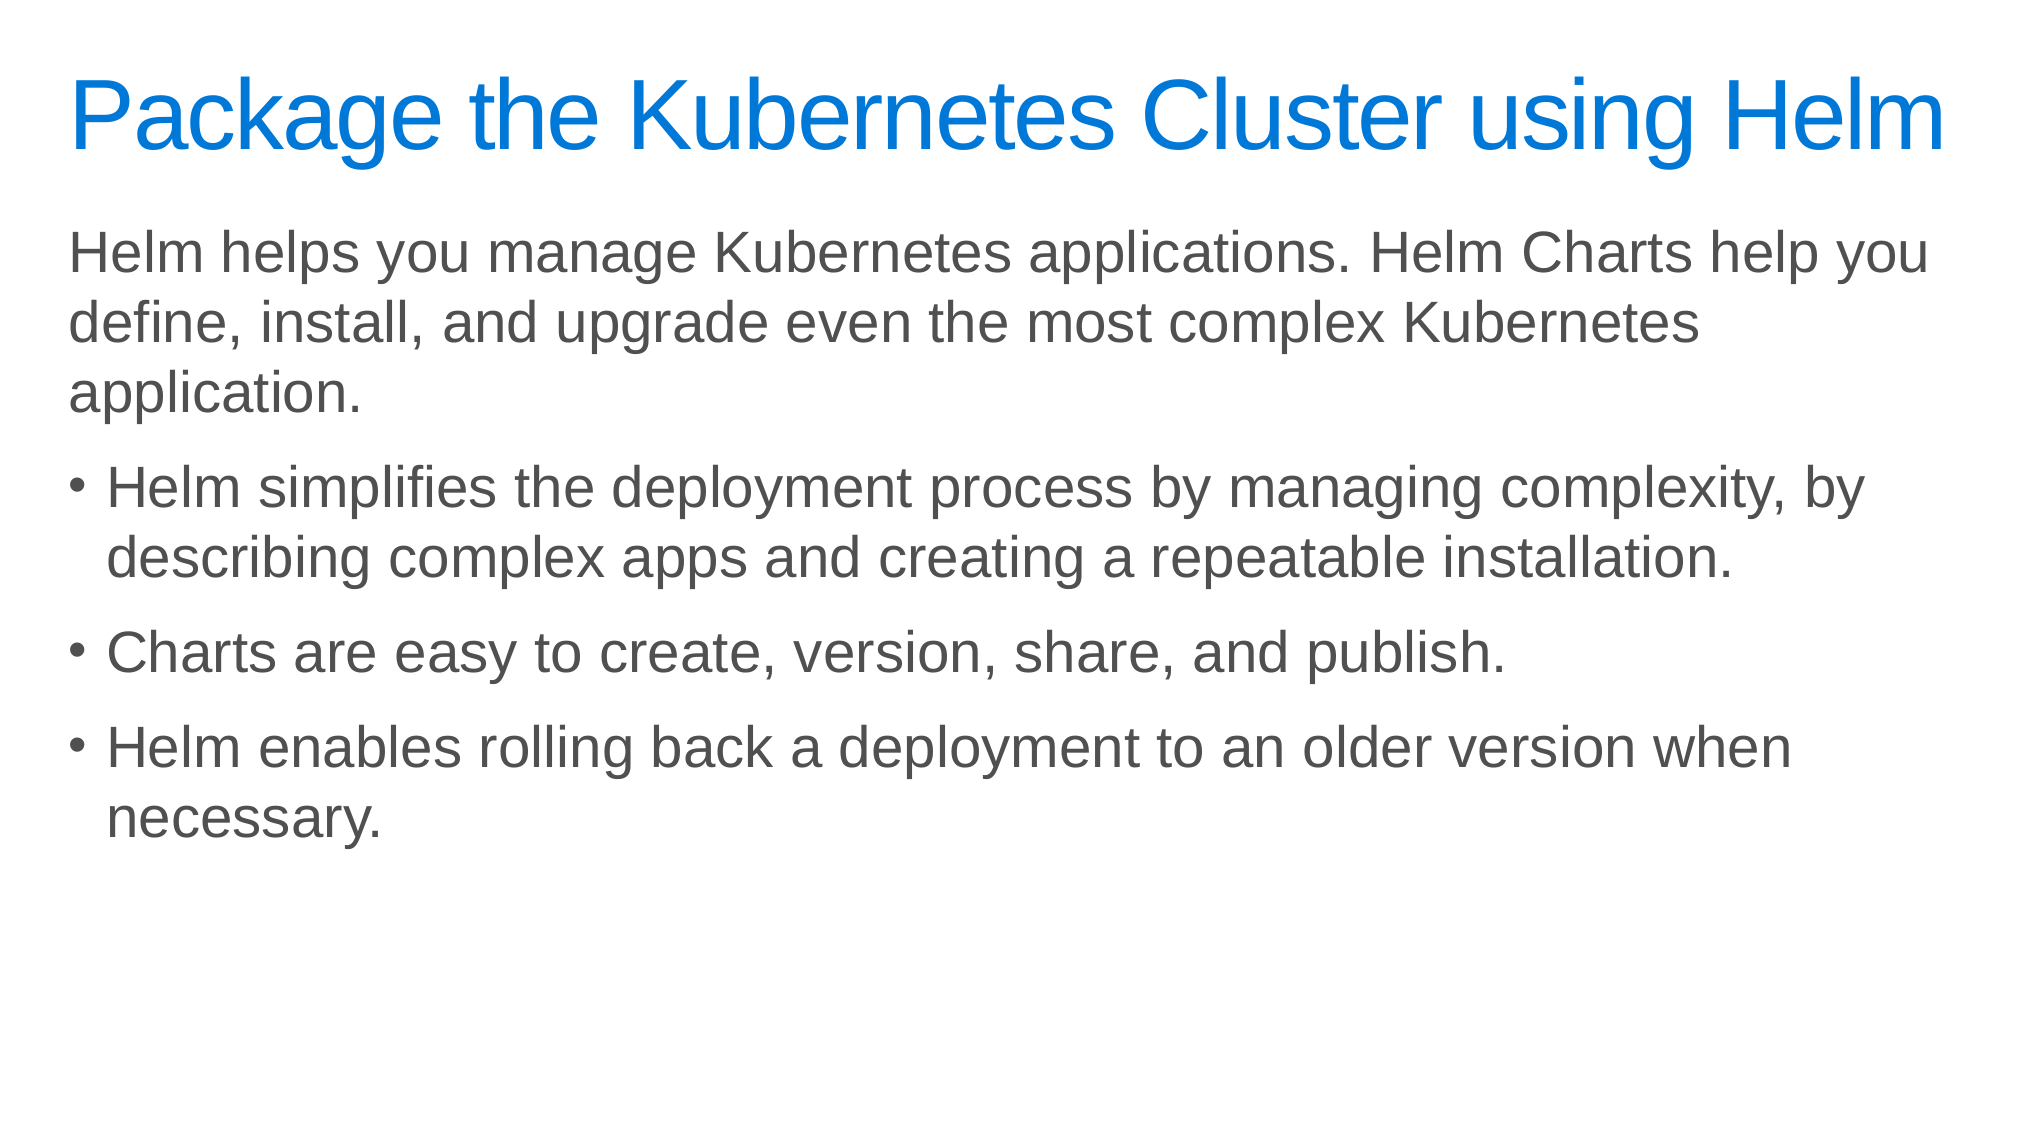

# Package the Kubernetes Cluster using Helm
Helm helps you manage Kubernetes applications. Helm Charts help you define, install, and upgrade even the most complex Kubernetes application.
Helm simplifies the deployment process by managing complexity, by describing complex apps and creating a repeatable installation.
Charts are easy to create, version, share, and publish.
Helm enables rolling back a deployment to an older version when necessary.